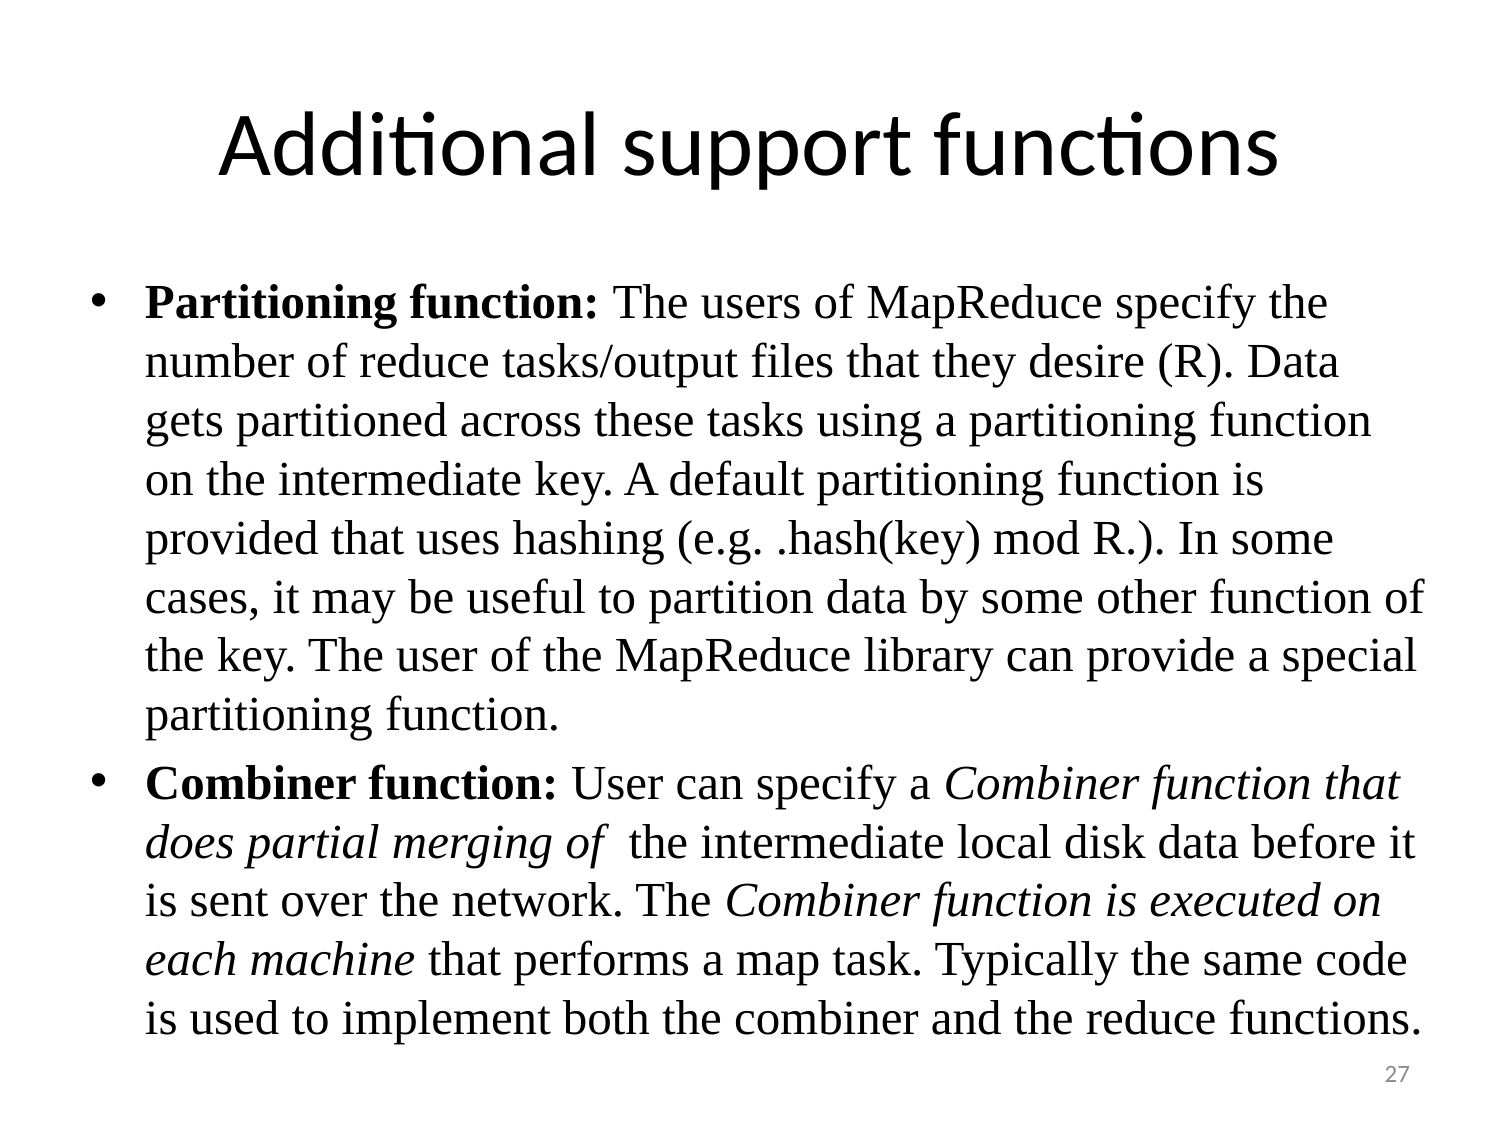

# Additional support functions
Partitioning function: The users of MapReduce specify the number of reduce tasks/output files that they desire (R). Data gets partitioned across these tasks using a partitioning function on the intermediate key. A default partitioning function is provided that uses hashing (e.g. .hash(key) mod R.). In some cases, it may be useful to partition data by some other function of the key. The user of the MapReduce library can provide a special partitioning function.
Combiner function: User can specify a Combiner function that does partial merging of  the intermediate local disk data before it is sent over the network. The Combiner function is executed on each machine that performs a map task. Typically the same code is used to implement both the combiner and the reduce functions.

27